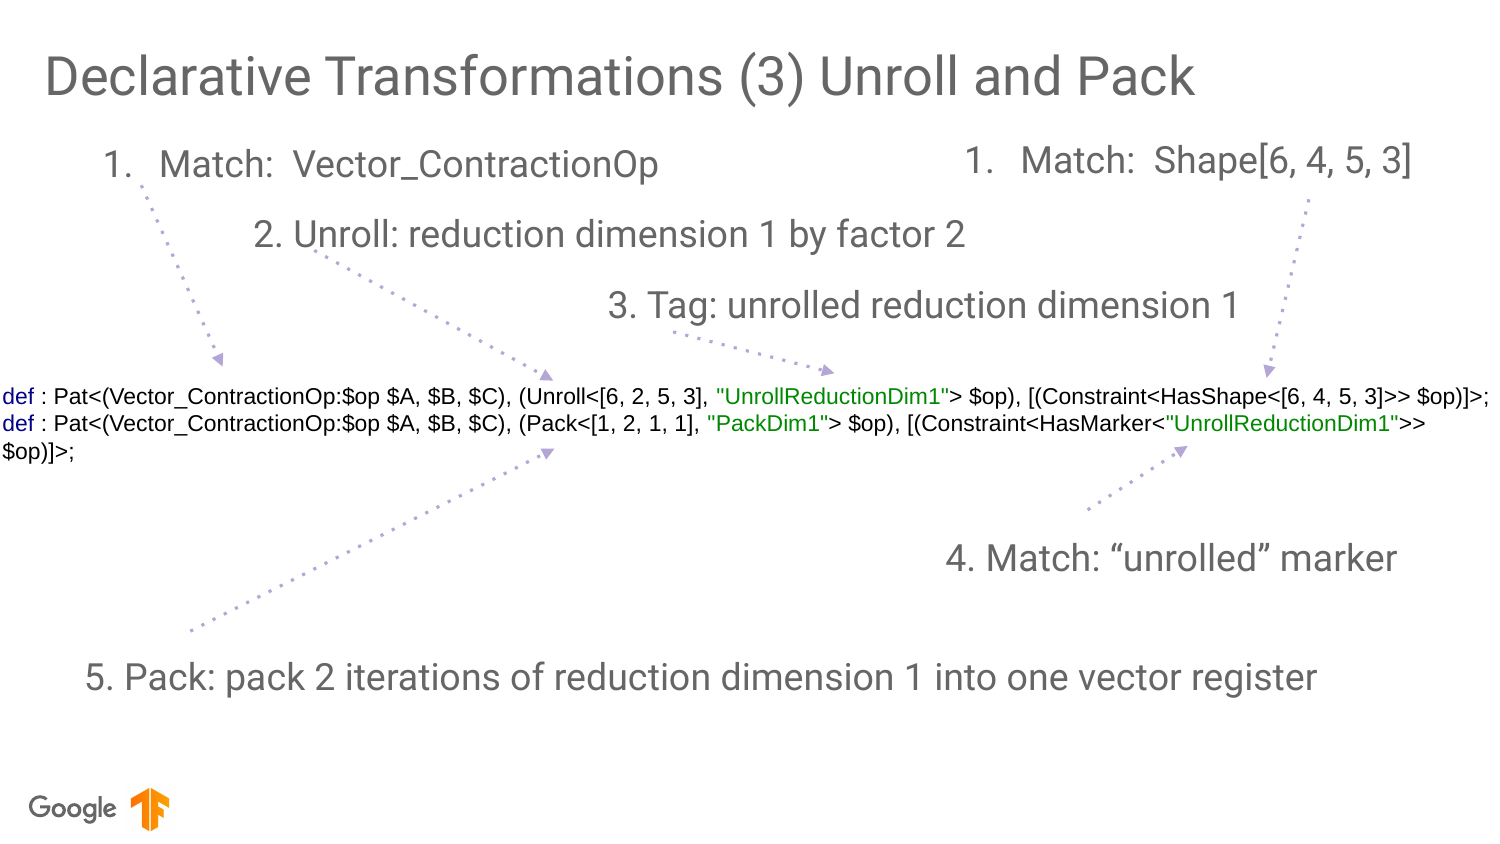

# Declarative Transformations (3) Unroll and Pack
Match:  Shape[6, 4, 5, 3]
Match:  Vector_ContractionOp
2. Unroll: reduction dimension 1 by factor 2
3. Tag: unrolled reduction dimension 1
def : Pat<(Vector_ContractionOp:$op $A, $B, $C), (Unroll<[6, 2, 5, 3], "UnrollReductionDim1"> $op), [(Constraint<HasShape<[6, 4, 5, 3]>> $op)]>;
def : Pat<(Vector_ContractionOp:$op $A, $B, $C), (Pack<[1, 2, 1, 1], "PackDim1"> $op), [(Constraint<HasMarker<"UnrollReductionDim1">> $op)]>;

4. Match: “unrolled” marker
5. Pack: pack 2 iterations of reduction dimension 1 into one vector register